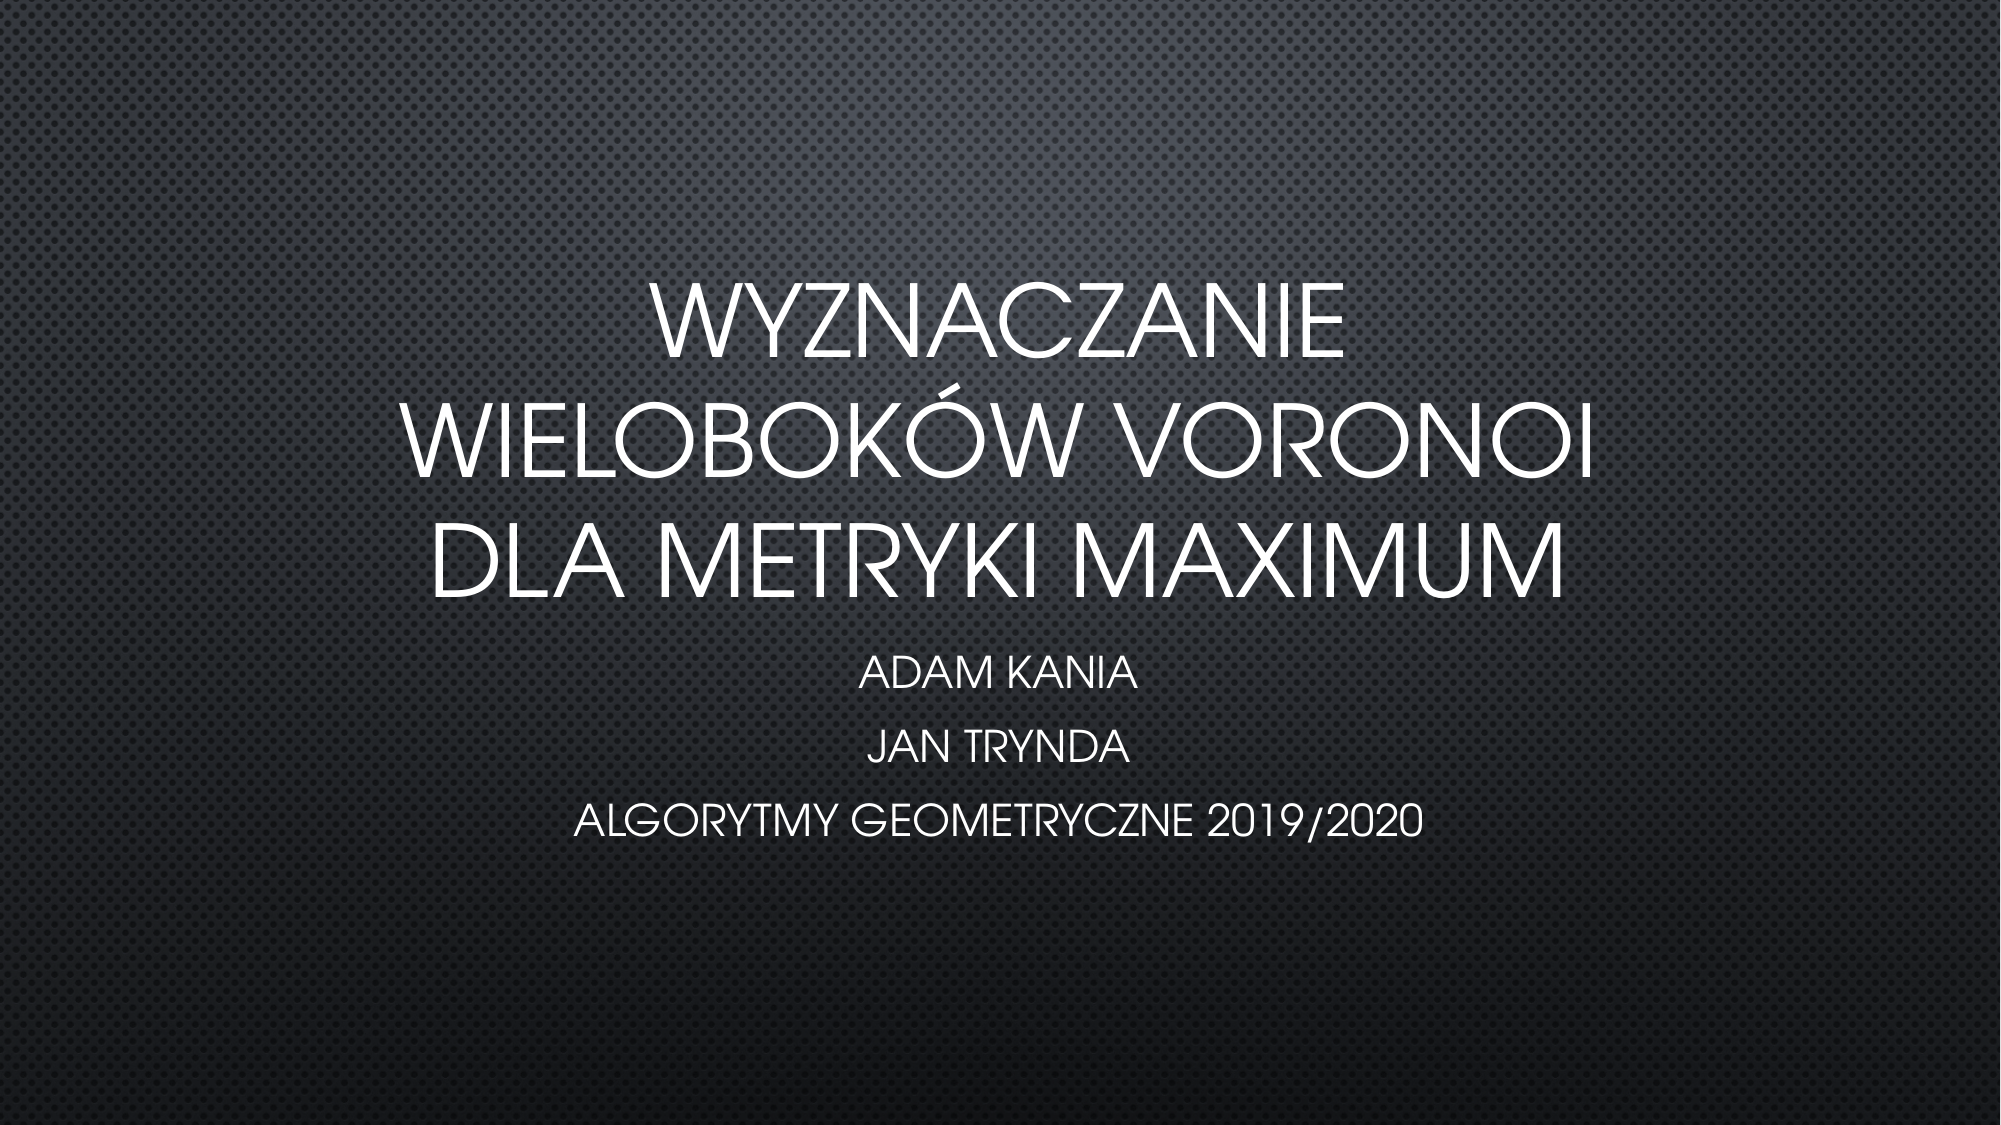

# Wyznaczanie wieloboków Voronoi dla metryki maximum
Adam Kania
Jan Trynda
Algorytmy Geometryczne 2019/2020